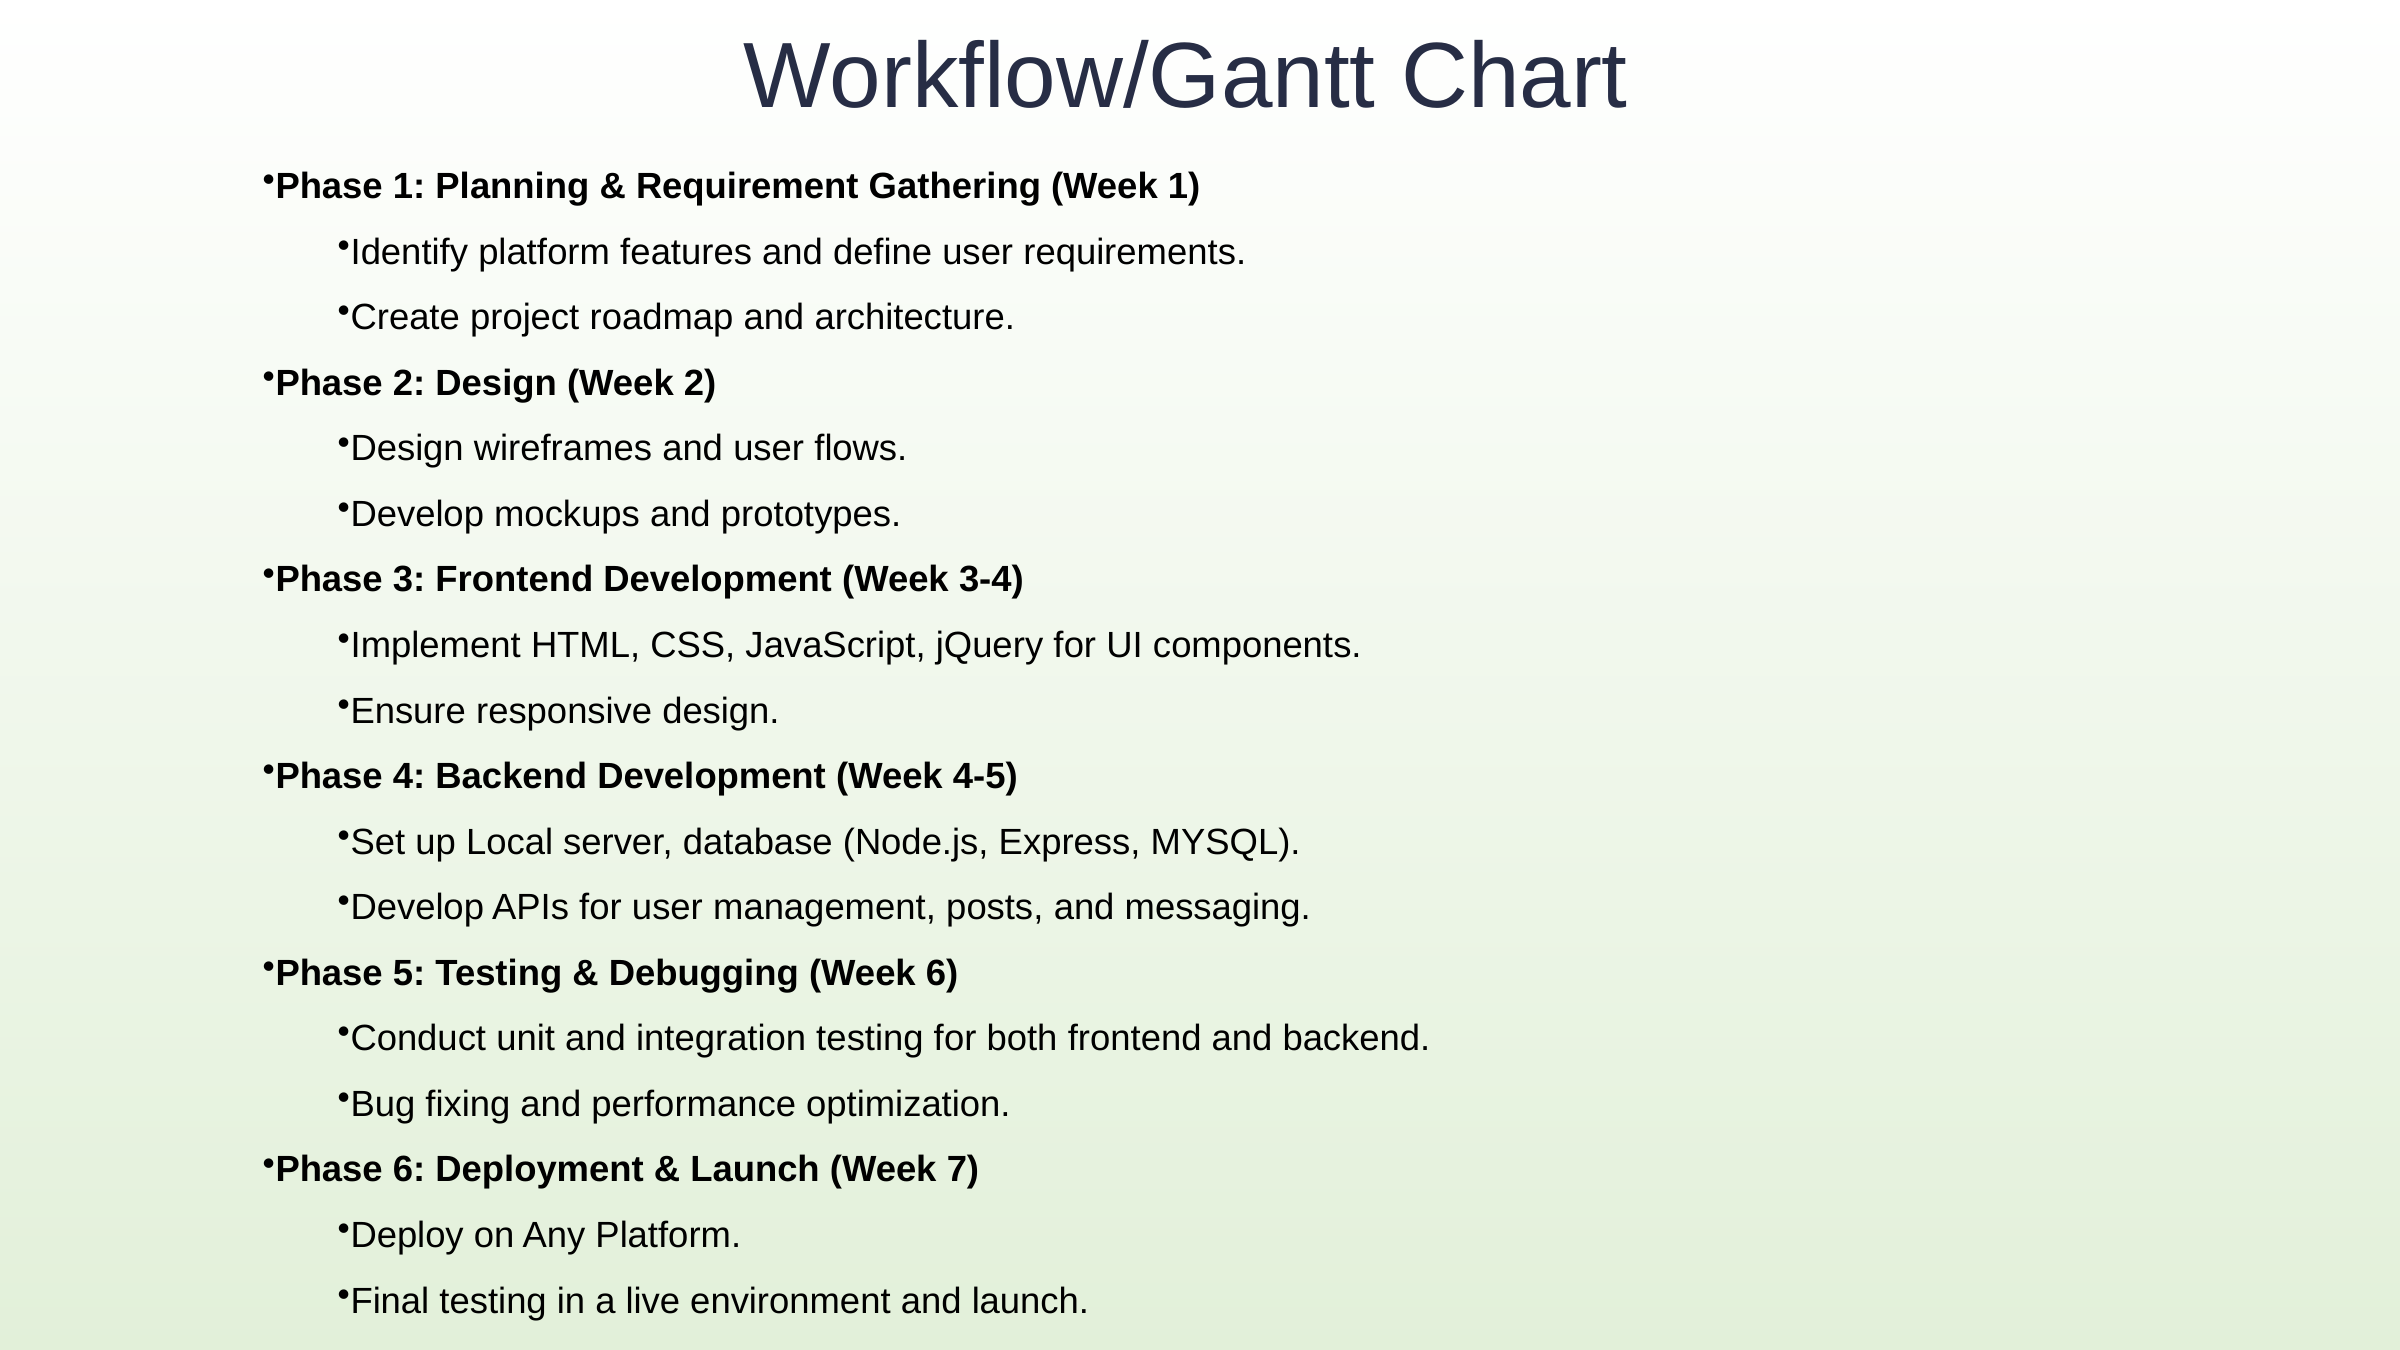

Workflow/Gantt Chart
Phase 1: Planning & Requirement Gathering (Week 1)
Identify platform features and define user requirements.
Create project roadmap and architecture.
Phase 2: Design (Week 2)
Design wireframes and user flows.
Develop mockups and prototypes.
Phase 3: Frontend Development (Week 3-4)
Implement HTML, CSS, JavaScript, jQuery for UI components.
Ensure responsive design.
Phase 4: Backend Development (Week 4-5)
Set up Local server, database (Node.js, Express, MYSQL).
Develop APIs for user management, posts, and messaging.
Phase 5: Testing & Debugging (Week 6)
Conduct unit and integration testing for both frontend and backend.
Bug fixing and performance optimization.
Phase 6: Deployment & Launch (Week 7)
Deploy on Any Platform.
Final testing in a live environment and launch.